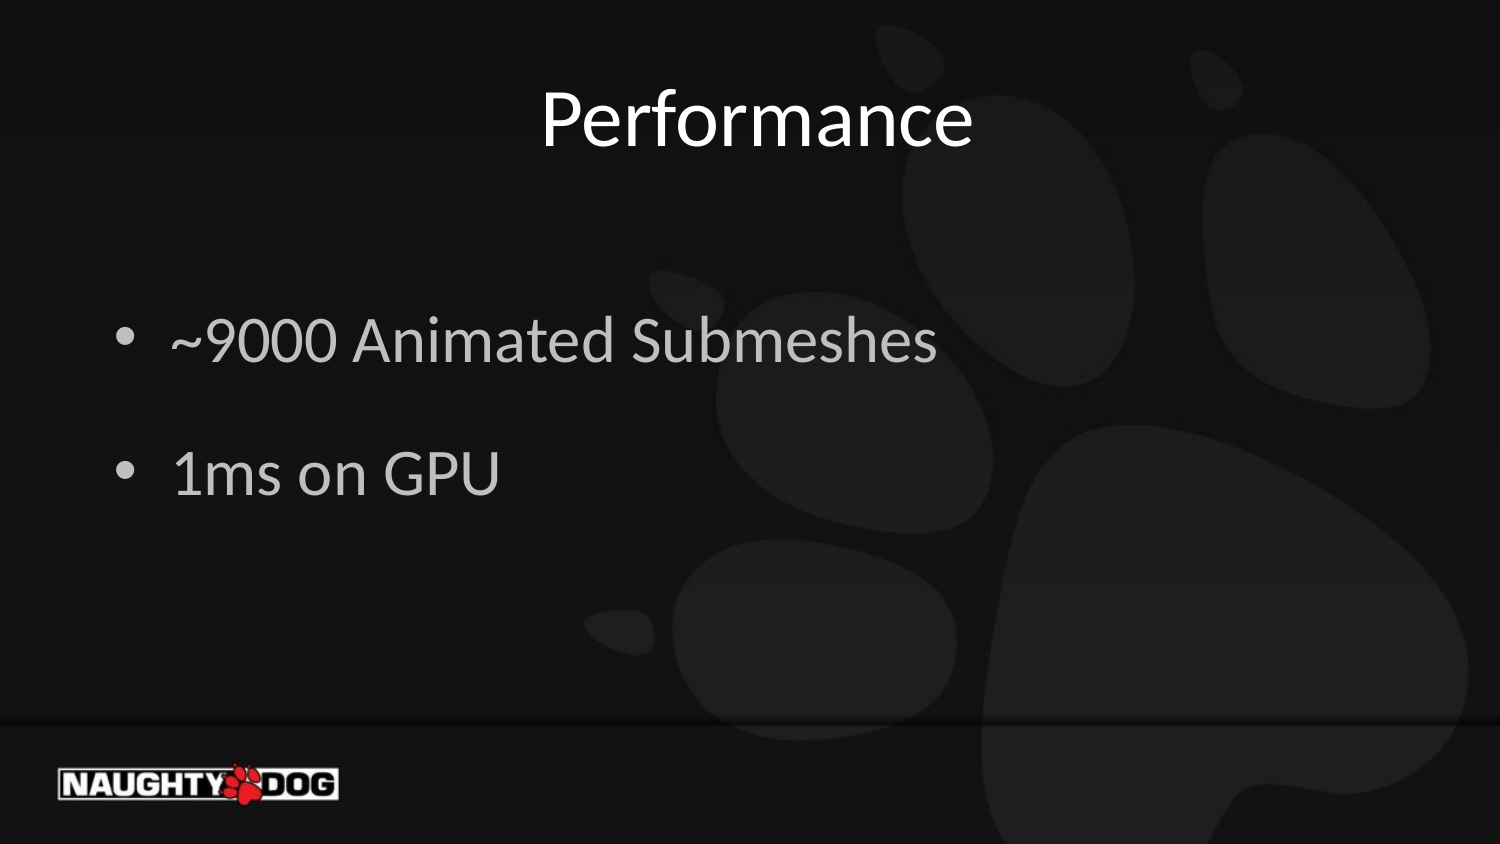

Performance
~9000 Animated Submeshes
1ms on GPU